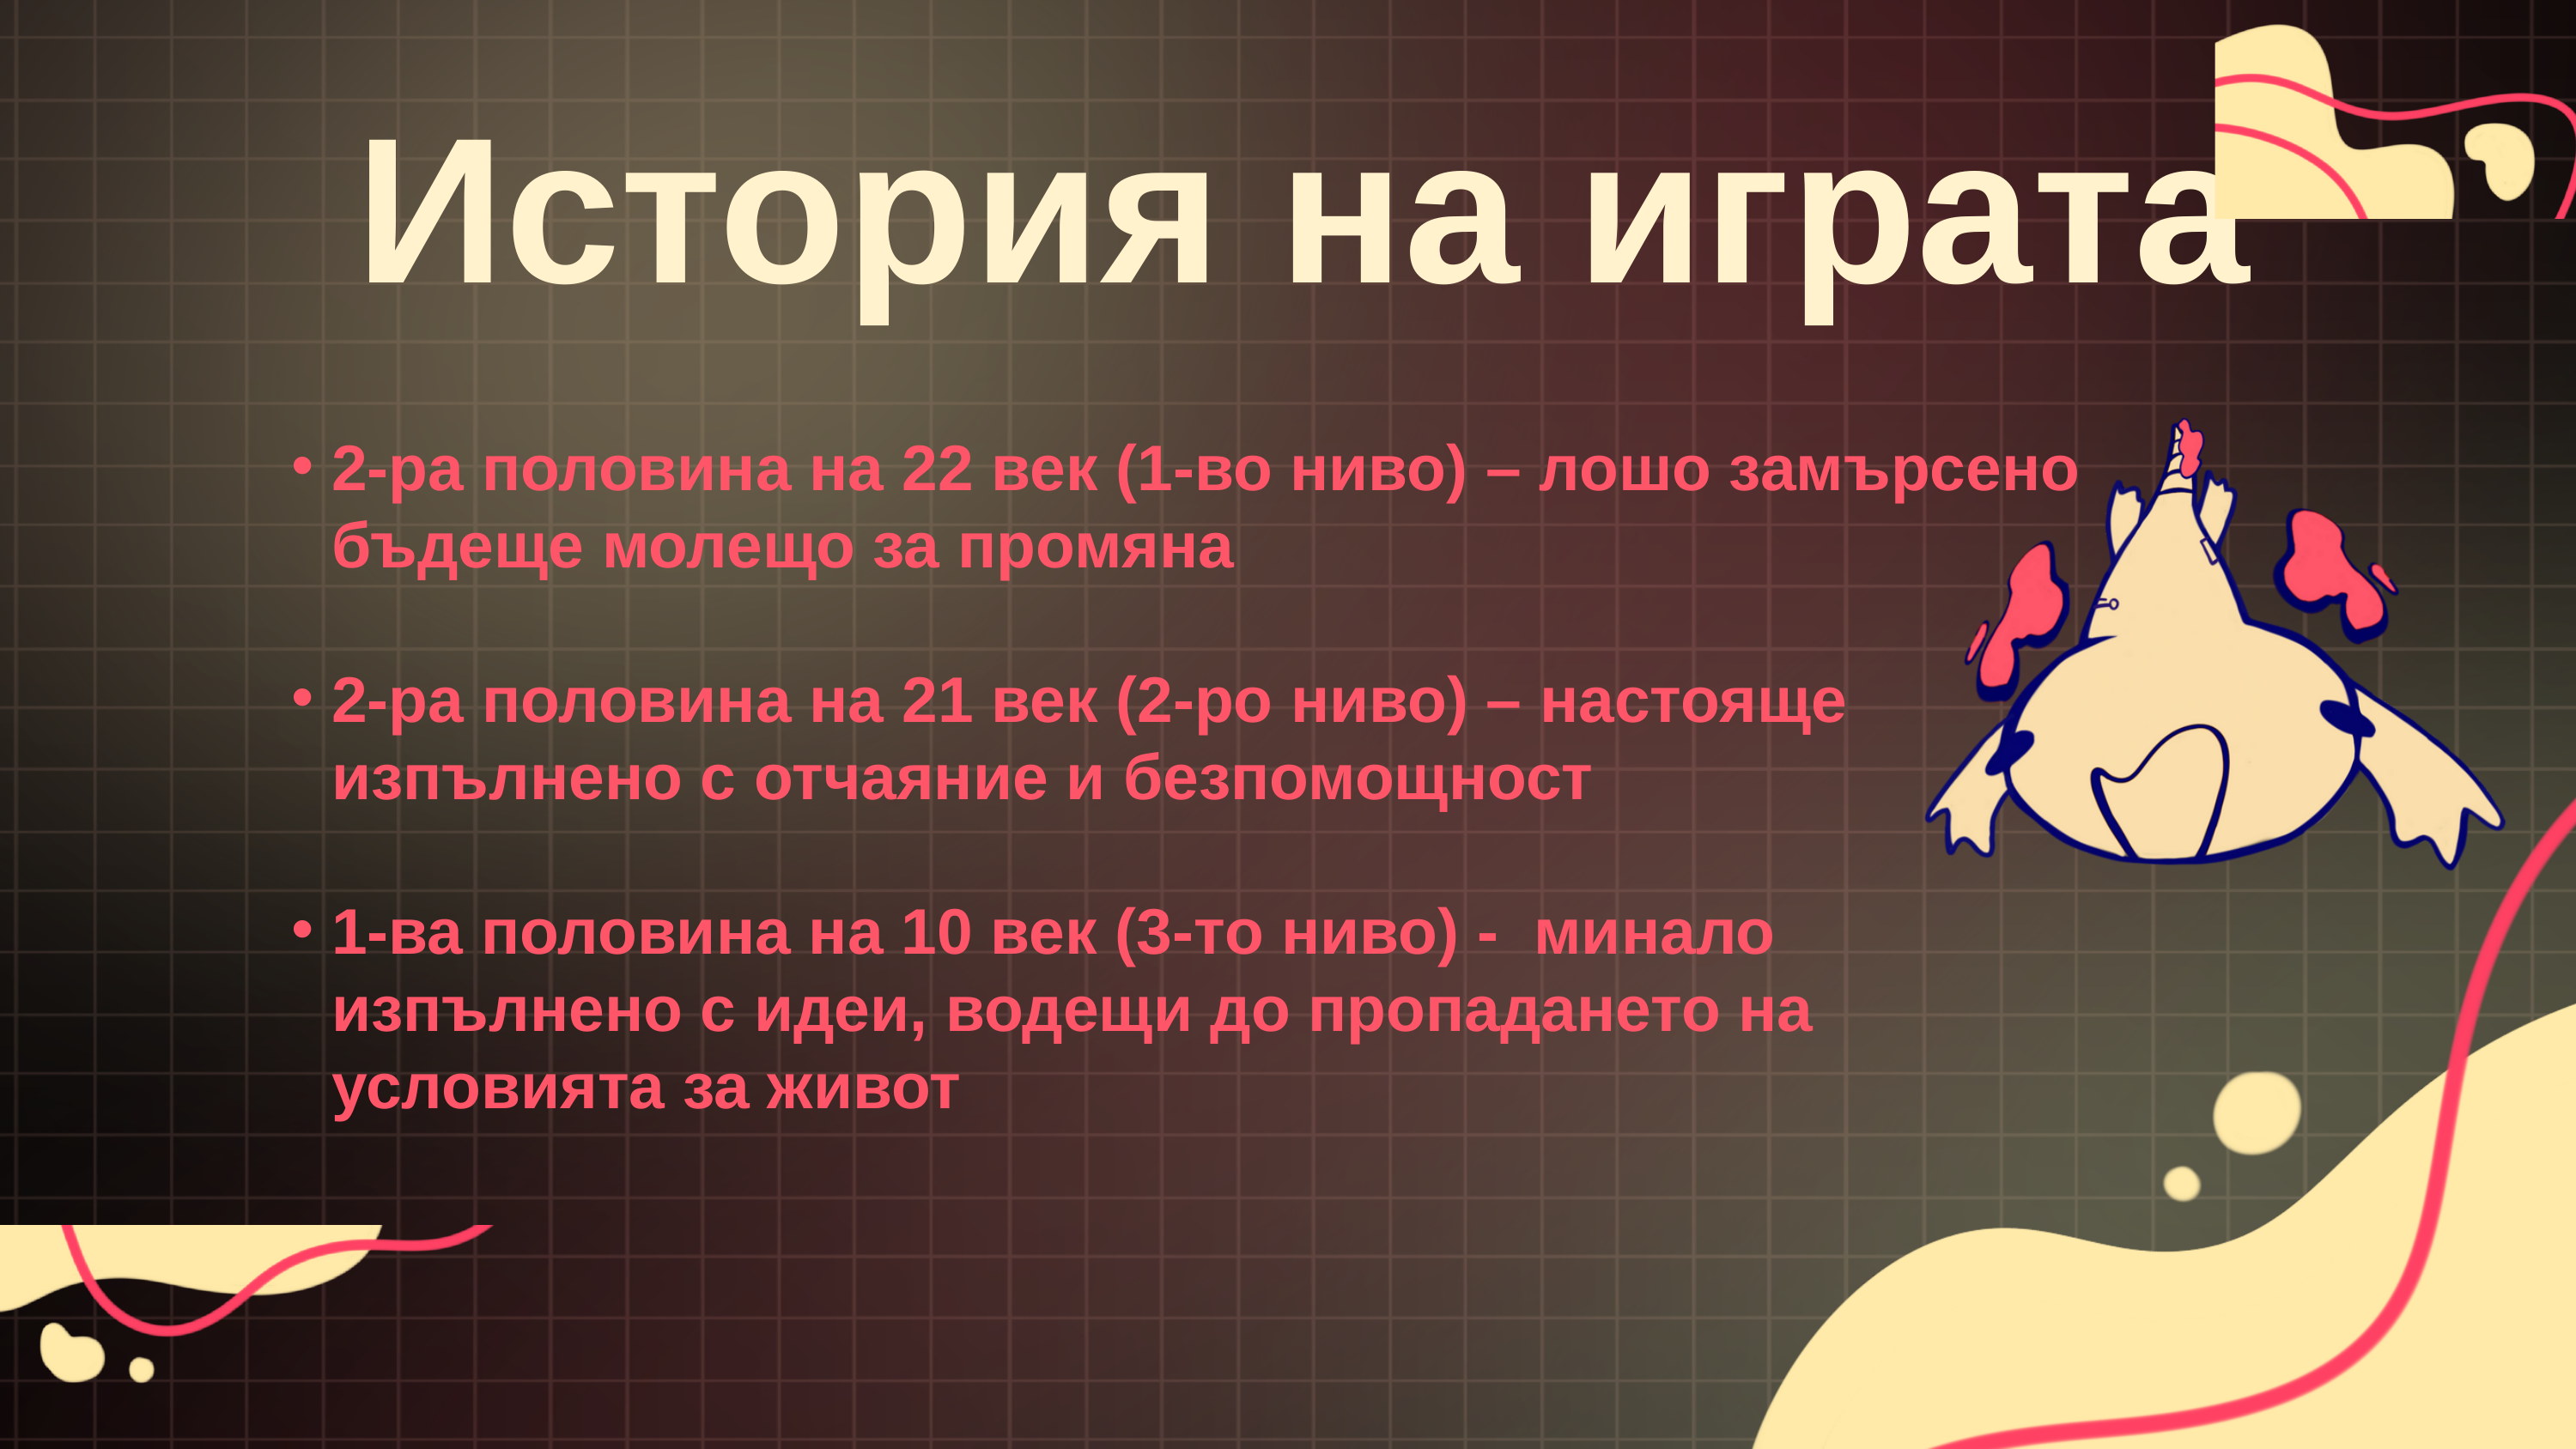

История на играта

2-ра половина на 22 век (1-во ниво) – лошо замърсено бъдеще молещо за промяна

2-ра половина на 21 век (2-ро ниво) – настояще изпълнено с отчаяние и безпомощност

1-ва половина на 10 век (3-то ниво) -  минало изпълнено с идеи, водещи до пропадането на условията за живот